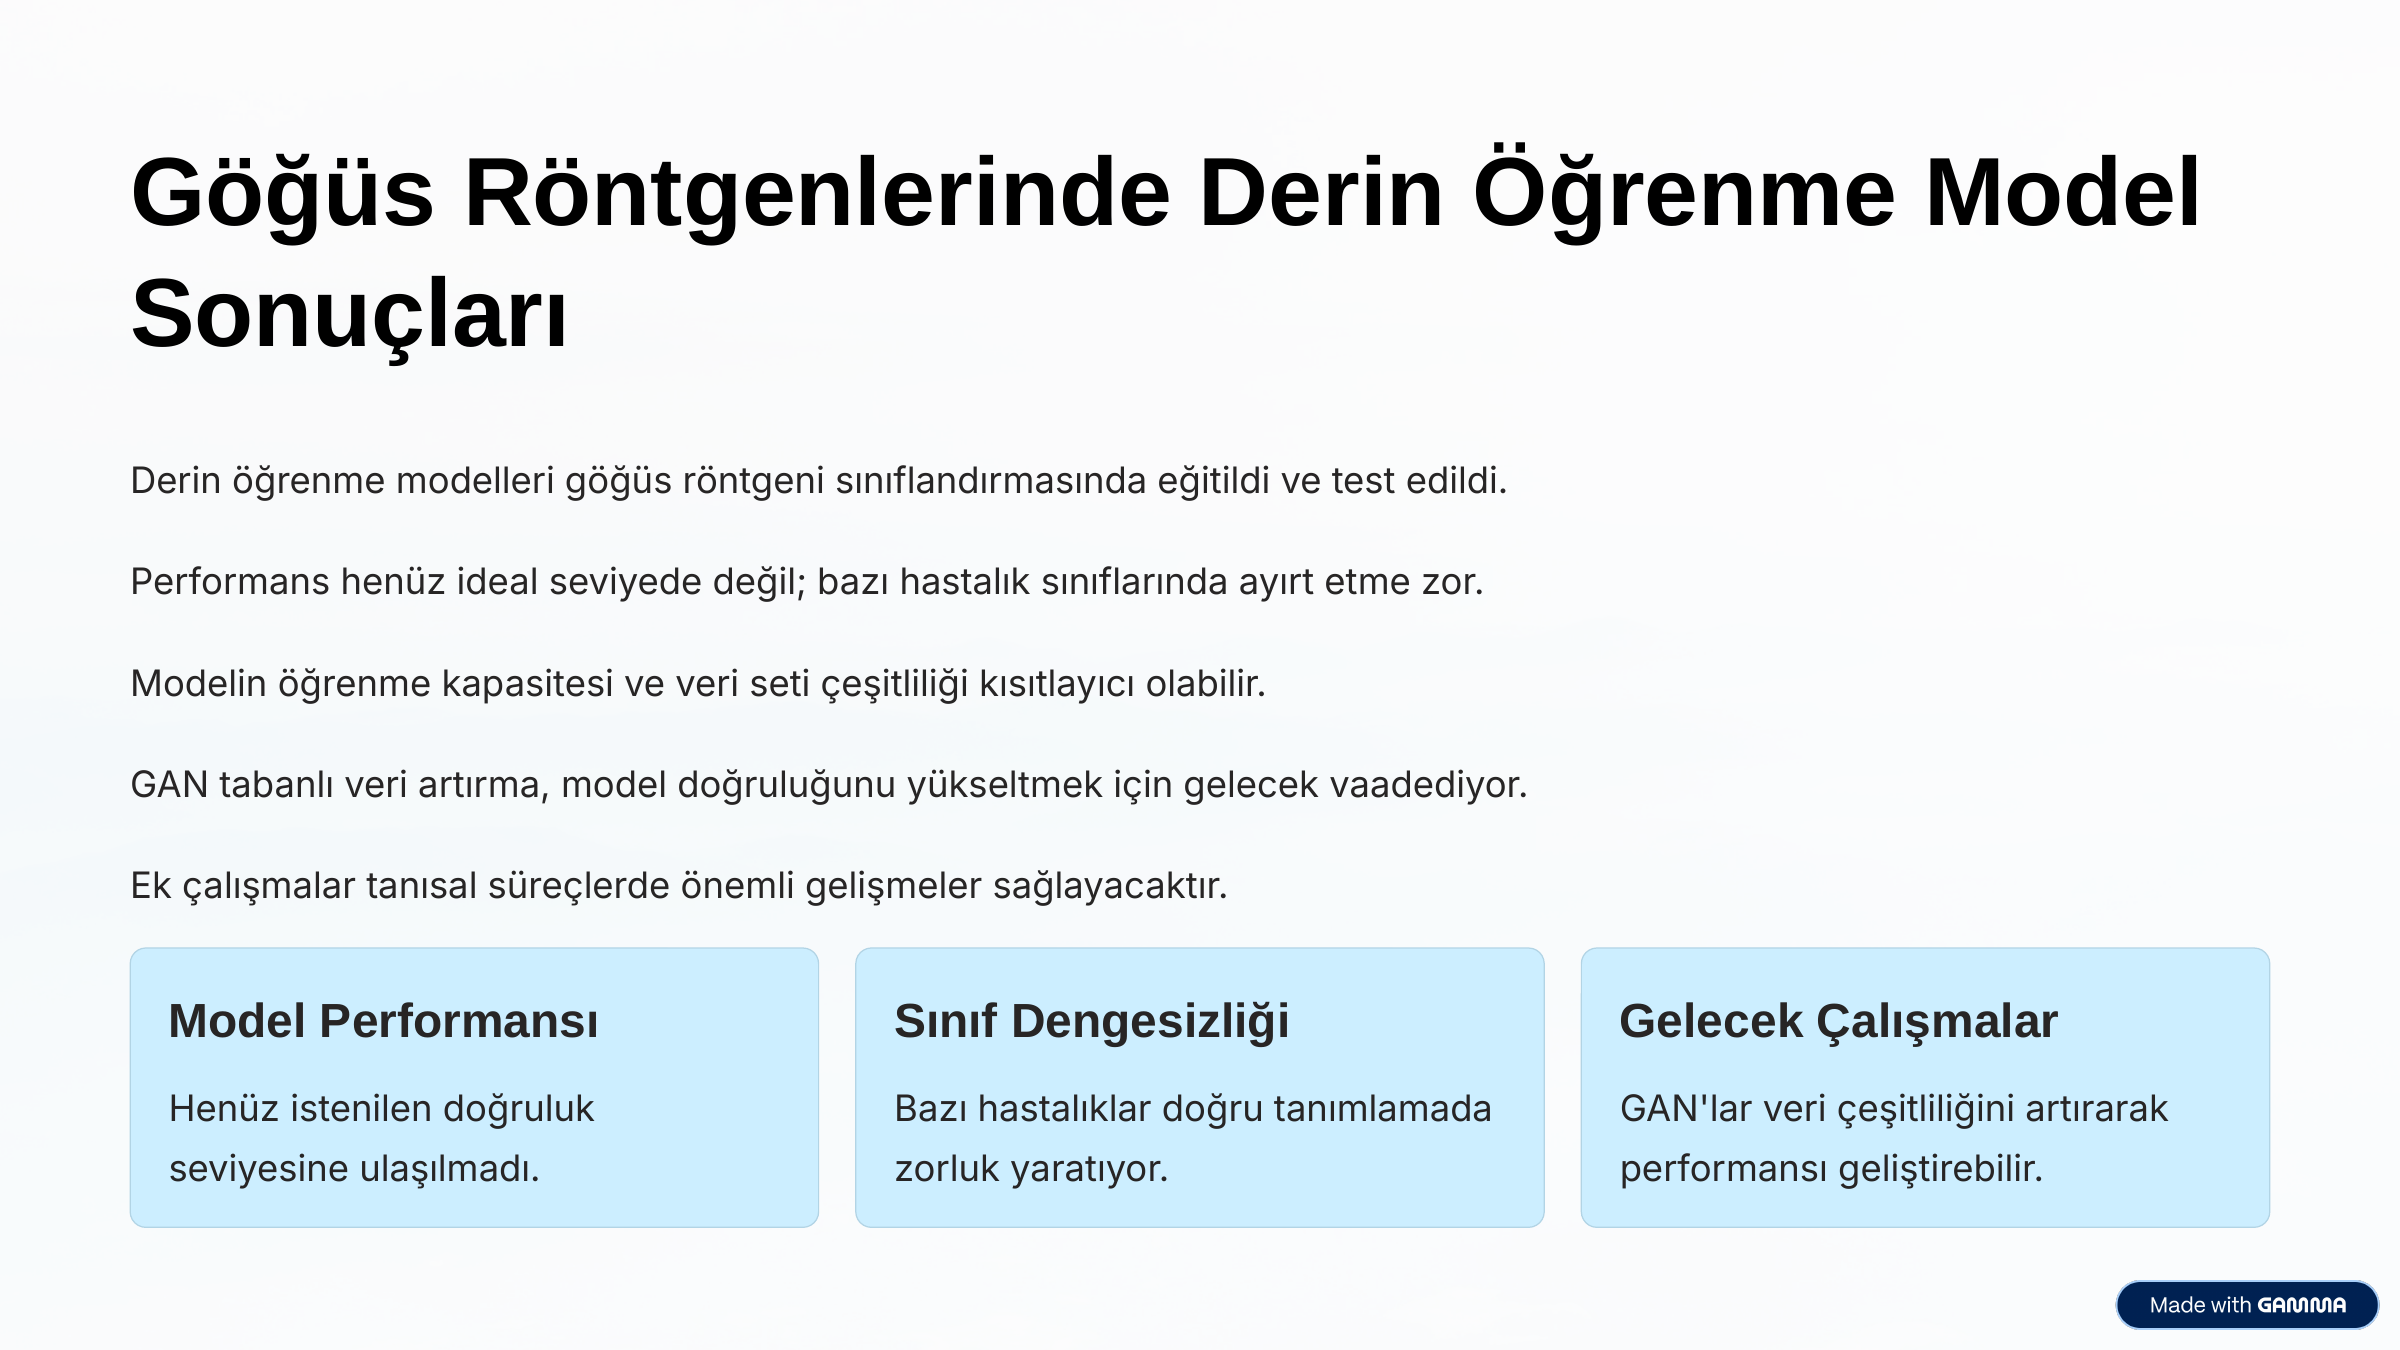

Göğüs Röntgenlerinde Derin Öğrenme Model Sonuçları
Derin öğrenme modelleri göğüs röntgeni sınıflandırmasında eğitildi ve test edildi.
Performans henüz ideal seviyede değil; bazı hastalık sınıflarında ayırt etme zor.
Modelin öğrenme kapasitesi ve veri seti çeşitliliği kısıtlayıcı olabilir.
GAN tabanlı veri artırma, model doğruluğunu yükseltmek için gelecek vaadediyor.
Ek çalışmalar tanısal süreçlerde önemli gelişmeler sağlayacaktır.

Model Performansı
Sınıf Dengesizliği
Gelecek Çalışmalar
Henüz istenilen doğruluk seviyesine ulaşılmadı.
Bazı hastalıklar doğru tanımlamada zorluk yaratıyor.
GAN'lar veri çeşitliliğini artırarak performansı geliştirebilir.